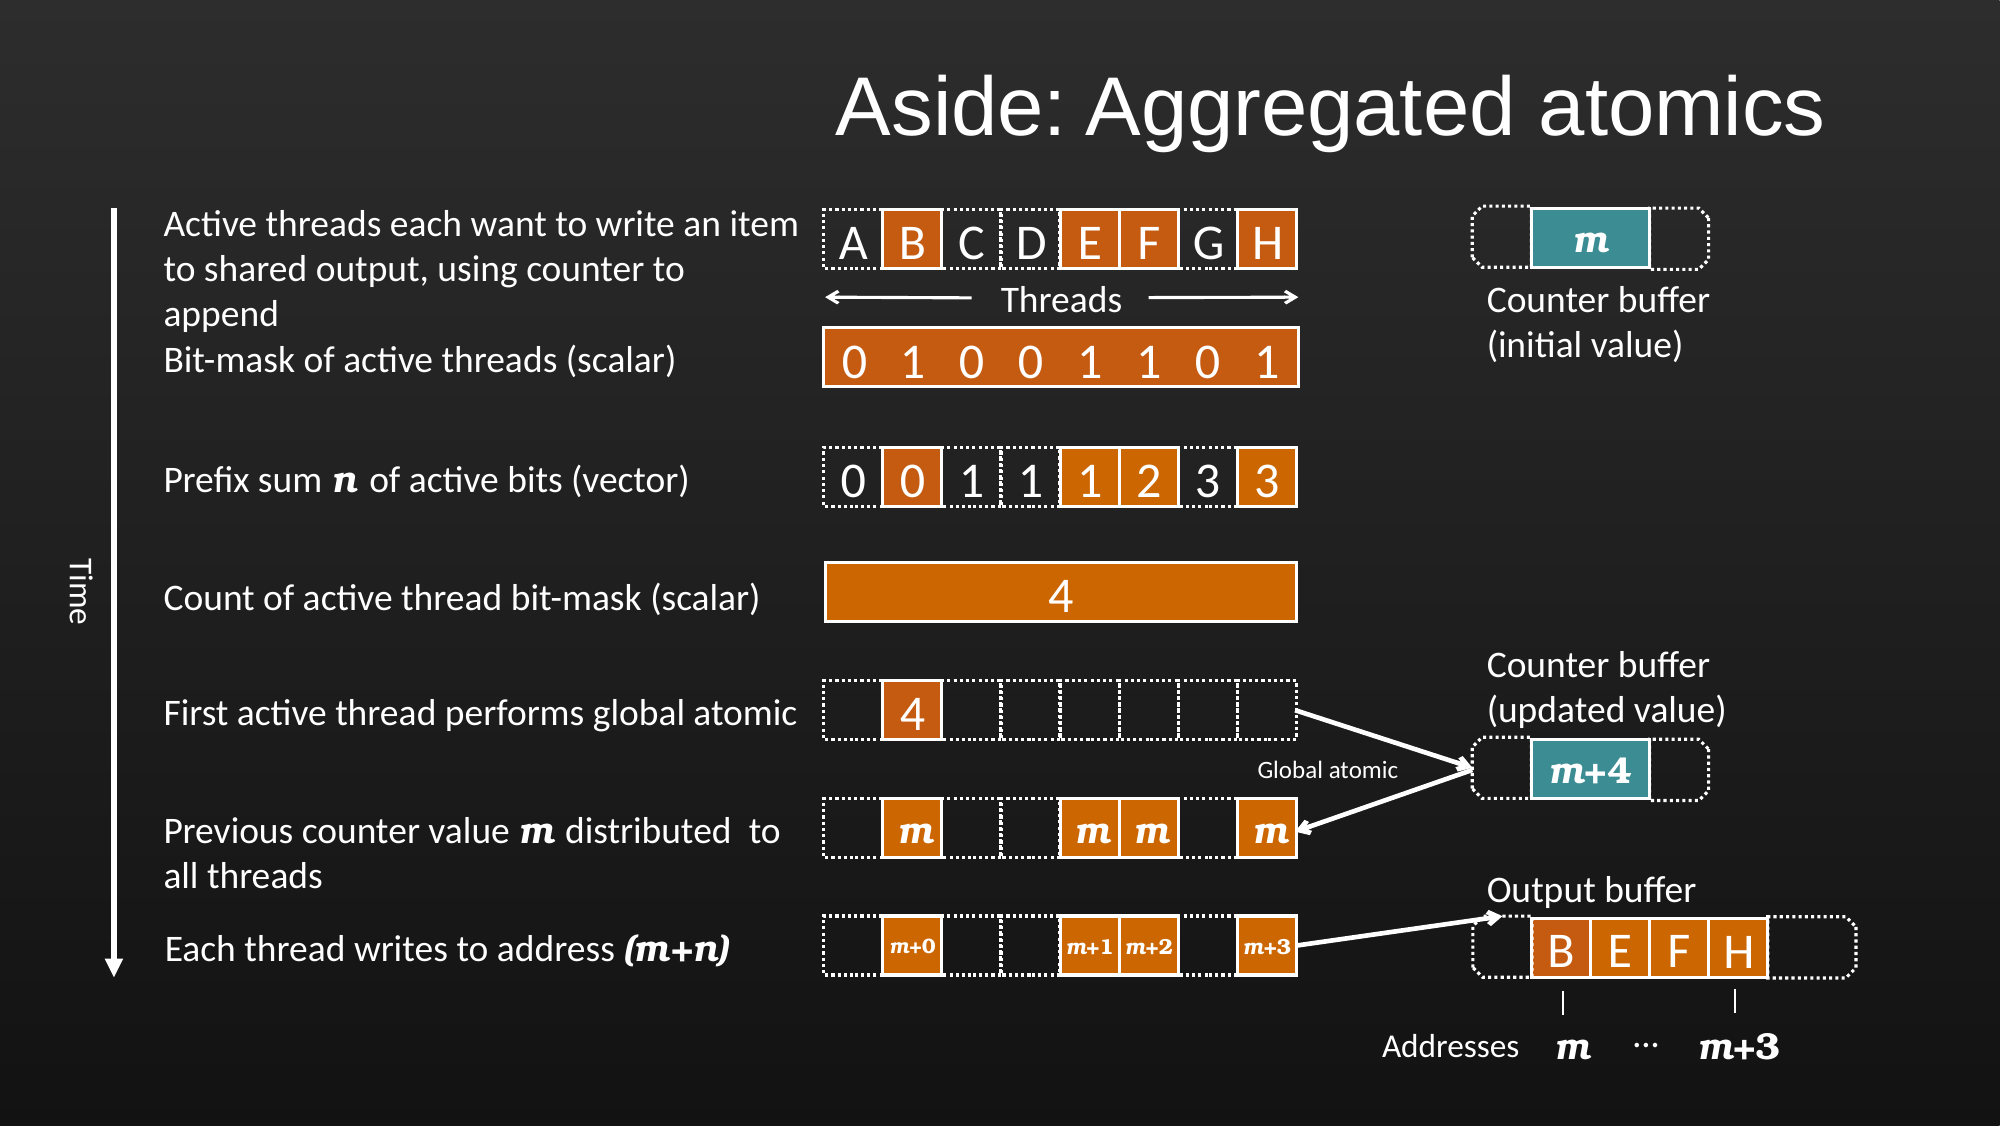

# Aside: Aggregated atomics
Active threads each want to write an item
to shared output, using counter to append
A
C
B
E
H
D
F
G
Threads

m

Counter buffer
(initial value)
Time
Bit-mask of active threads (scalar)

0
1
1
1
0
0
1
0
0
1
1
3
Prefix sum n of active bits (vector)
0
1
2
3
4
Count of active thread bit-mask (scalar)
Counter buffer
(updated value)

m+4

Global atomic

First active thread performs global atomic

4

m

m
m

m

Previous counter value m distributed  to all threads

Output buffer

m+1

m+2
m+3

m+0

Each thread writes to address (m+n)

F
E
B
H
…
m+3
m
Addresses